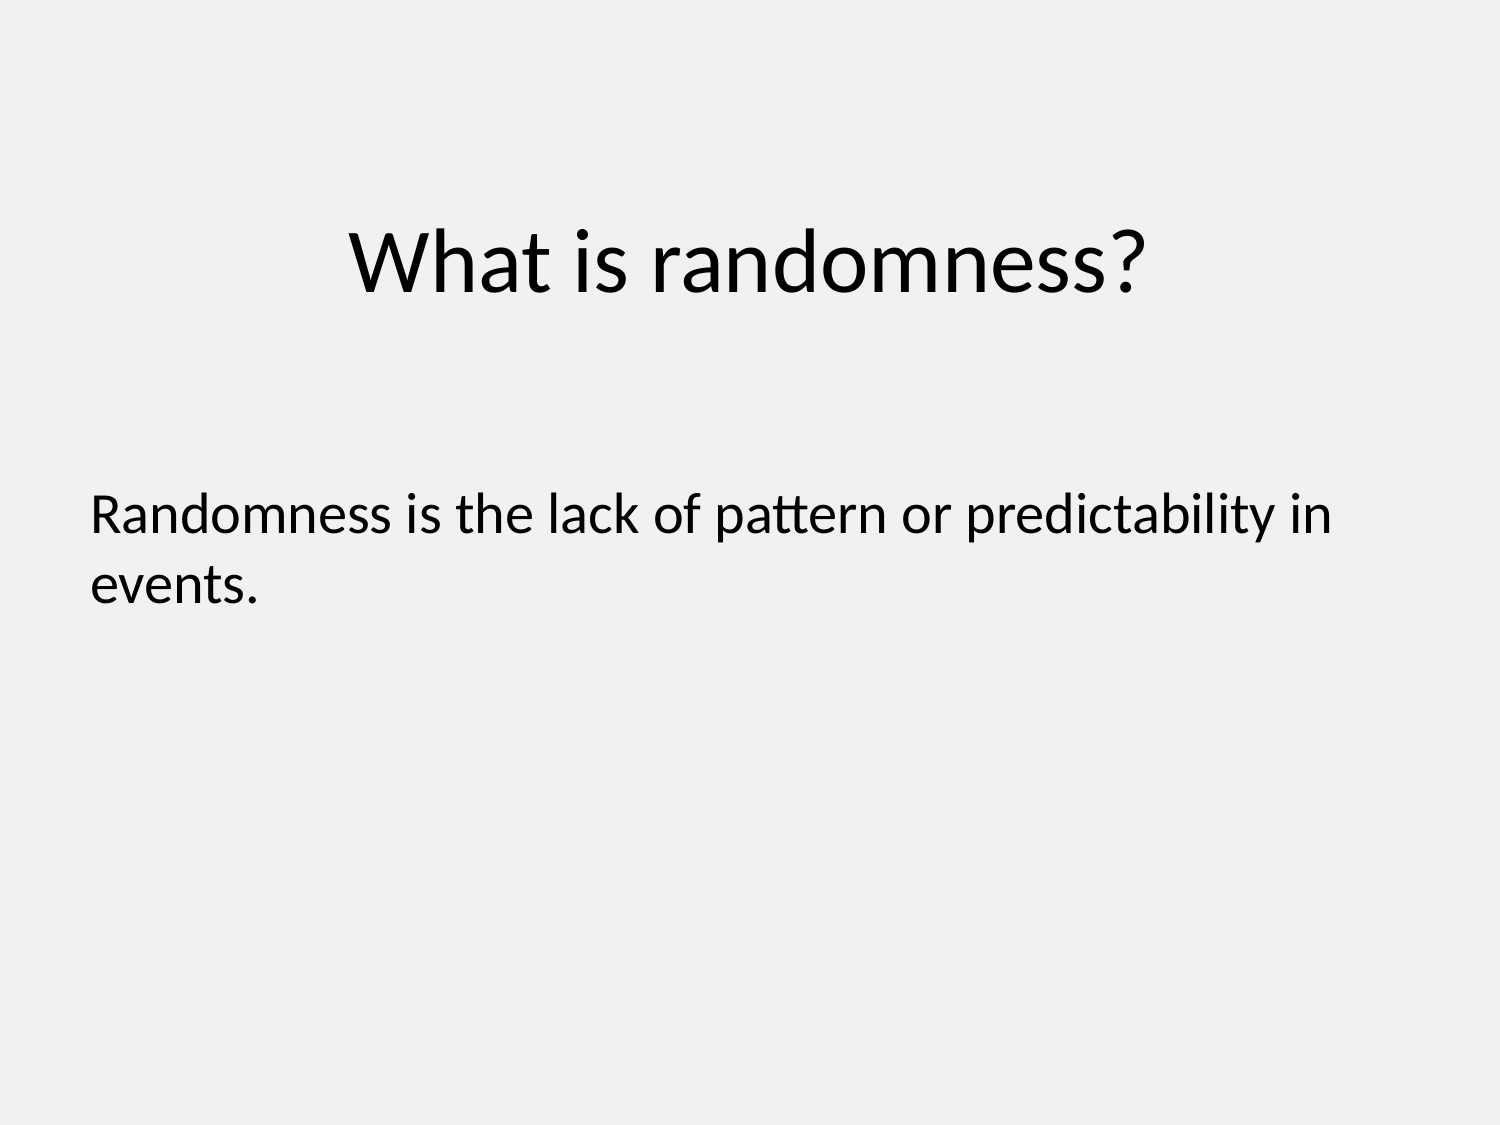

# What is randomness?
Randomness is the lack of pattern or predictability in events.